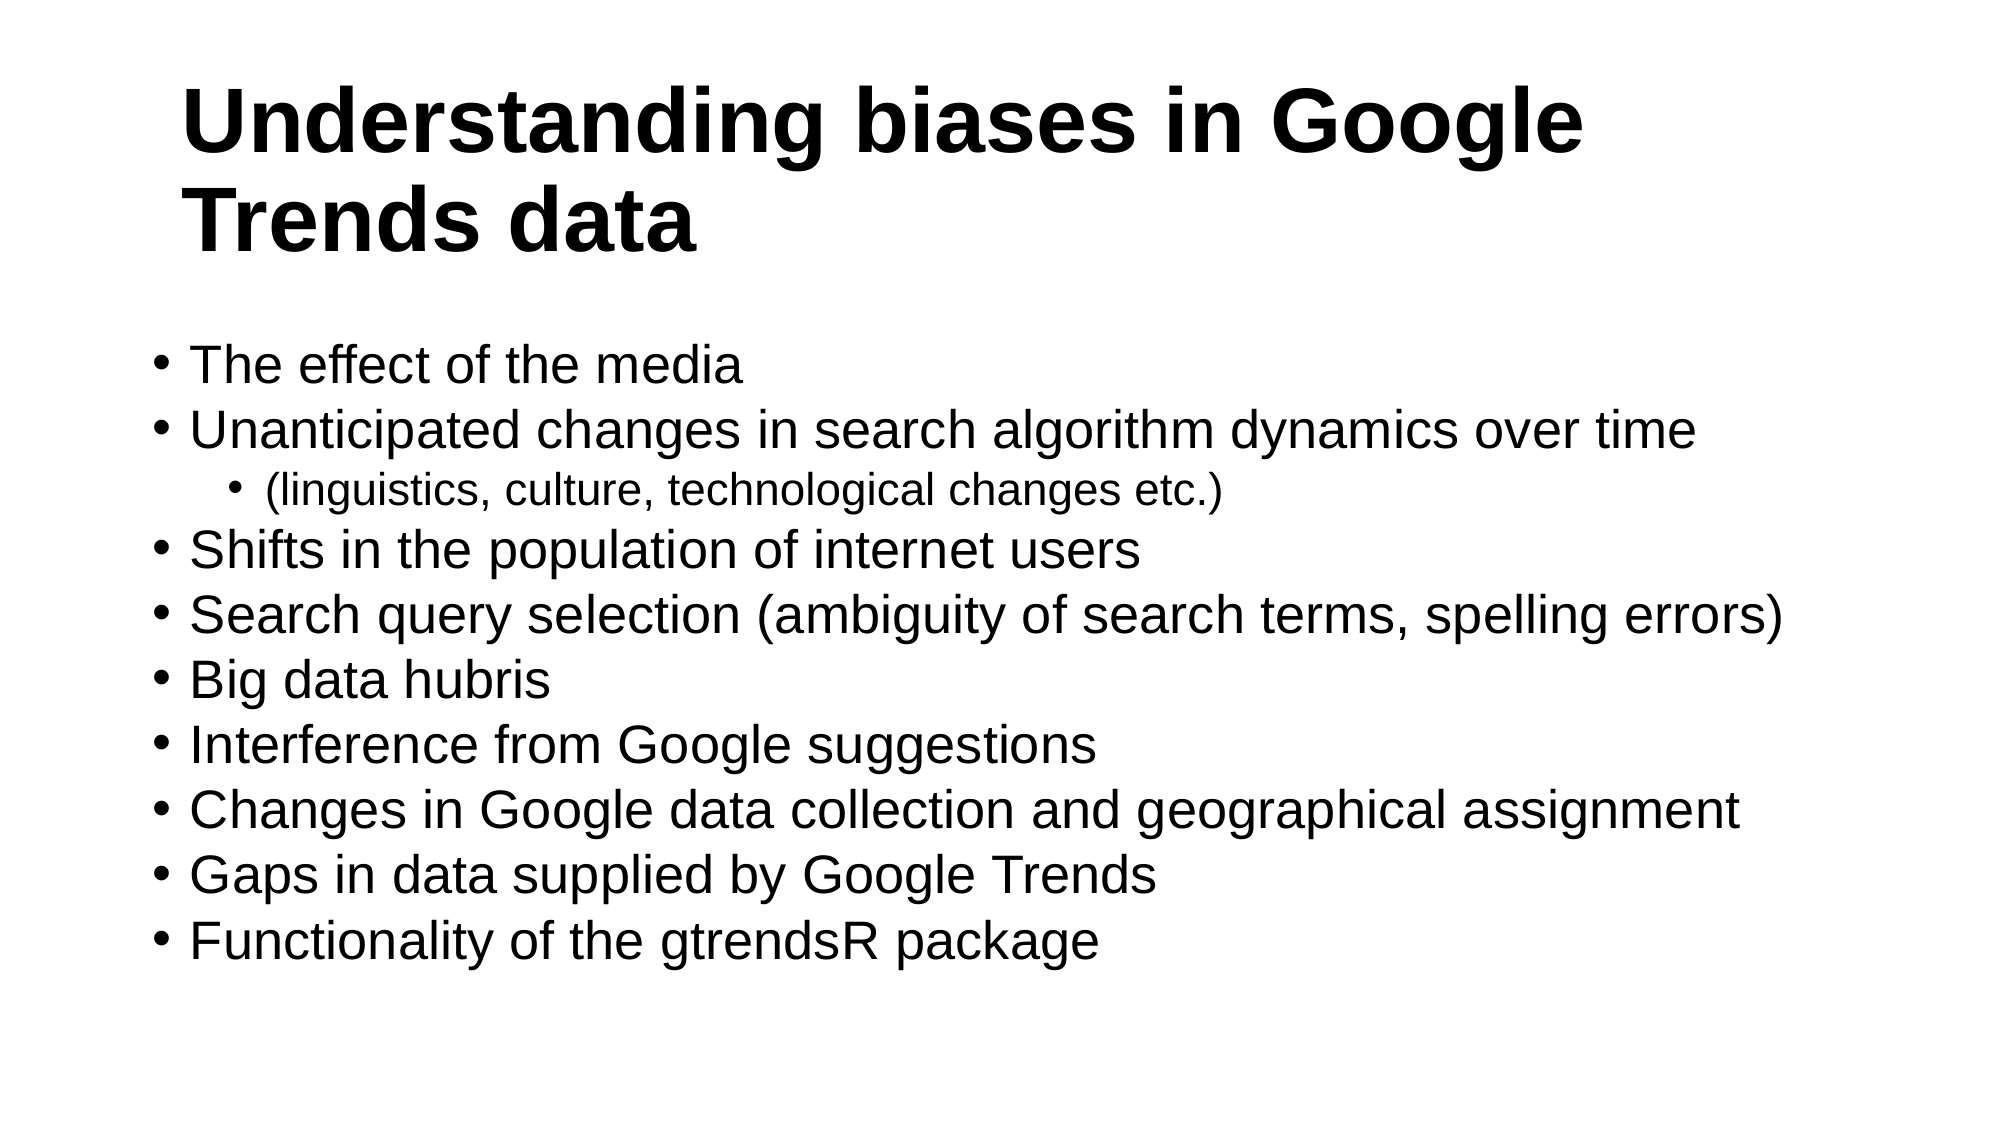

# Understanding biases in Google Trends data
The effect of the media
Unanticipated changes in search algorithm dynamics over time
(linguistics, culture, technological changes etc.)
Shifts in the population of internet users
Search query selection (ambiguity of search terms, spelling errors)
Big data hubris
Interference from Google suggestions
Changes in Google data collection and geographical assignment
Gaps in data supplied by Google Trends
Functionality of the gtrendsR package